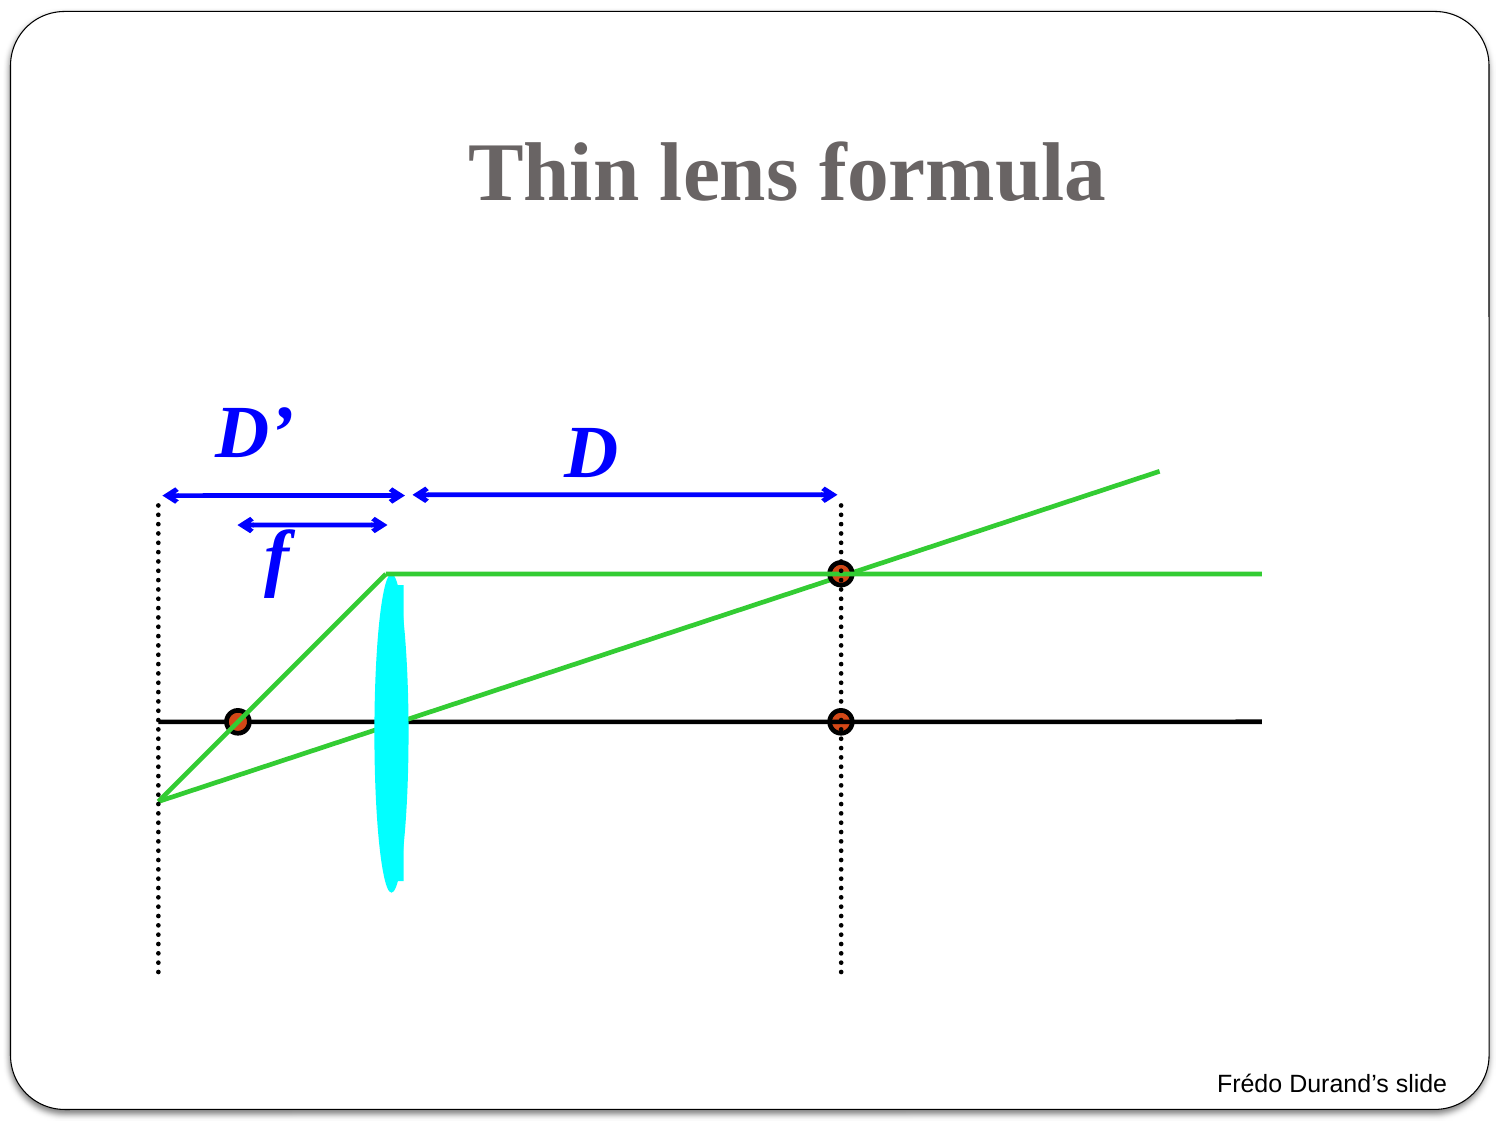

Thin lens formula
D’
D

f

Frédo Durand’s slide